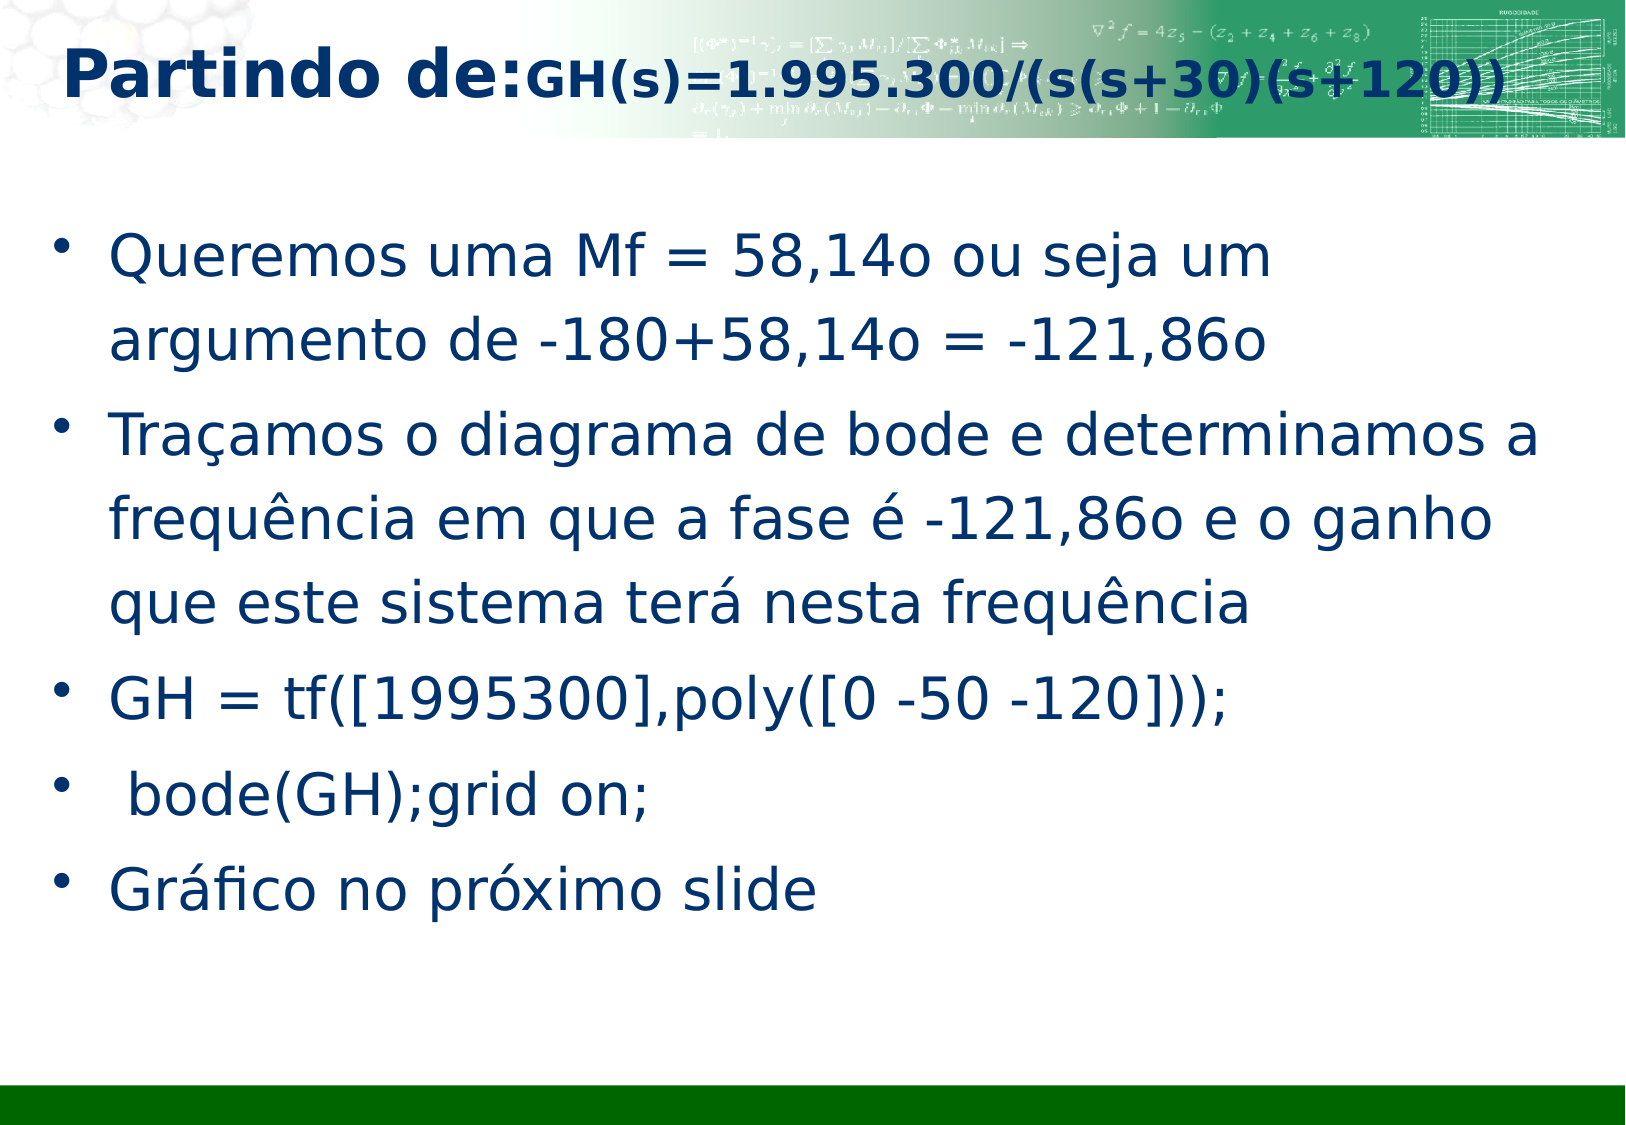

# Partindo de:GH(s)=1.995.300/(s(s+30)(s+120))
Queremos uma Mf = 58,14o ou seja um argumento de -180+58,14o = -121,86o
Traçamos o diagrama de bode e determinamos a frequência em que a fase é -121,86o e o ganho que este sistema terá nesta frequência
GH = tf([1995300],poly([0 -50 -120]));
 bode(GH);grid on;
Gráfico no próximo slide